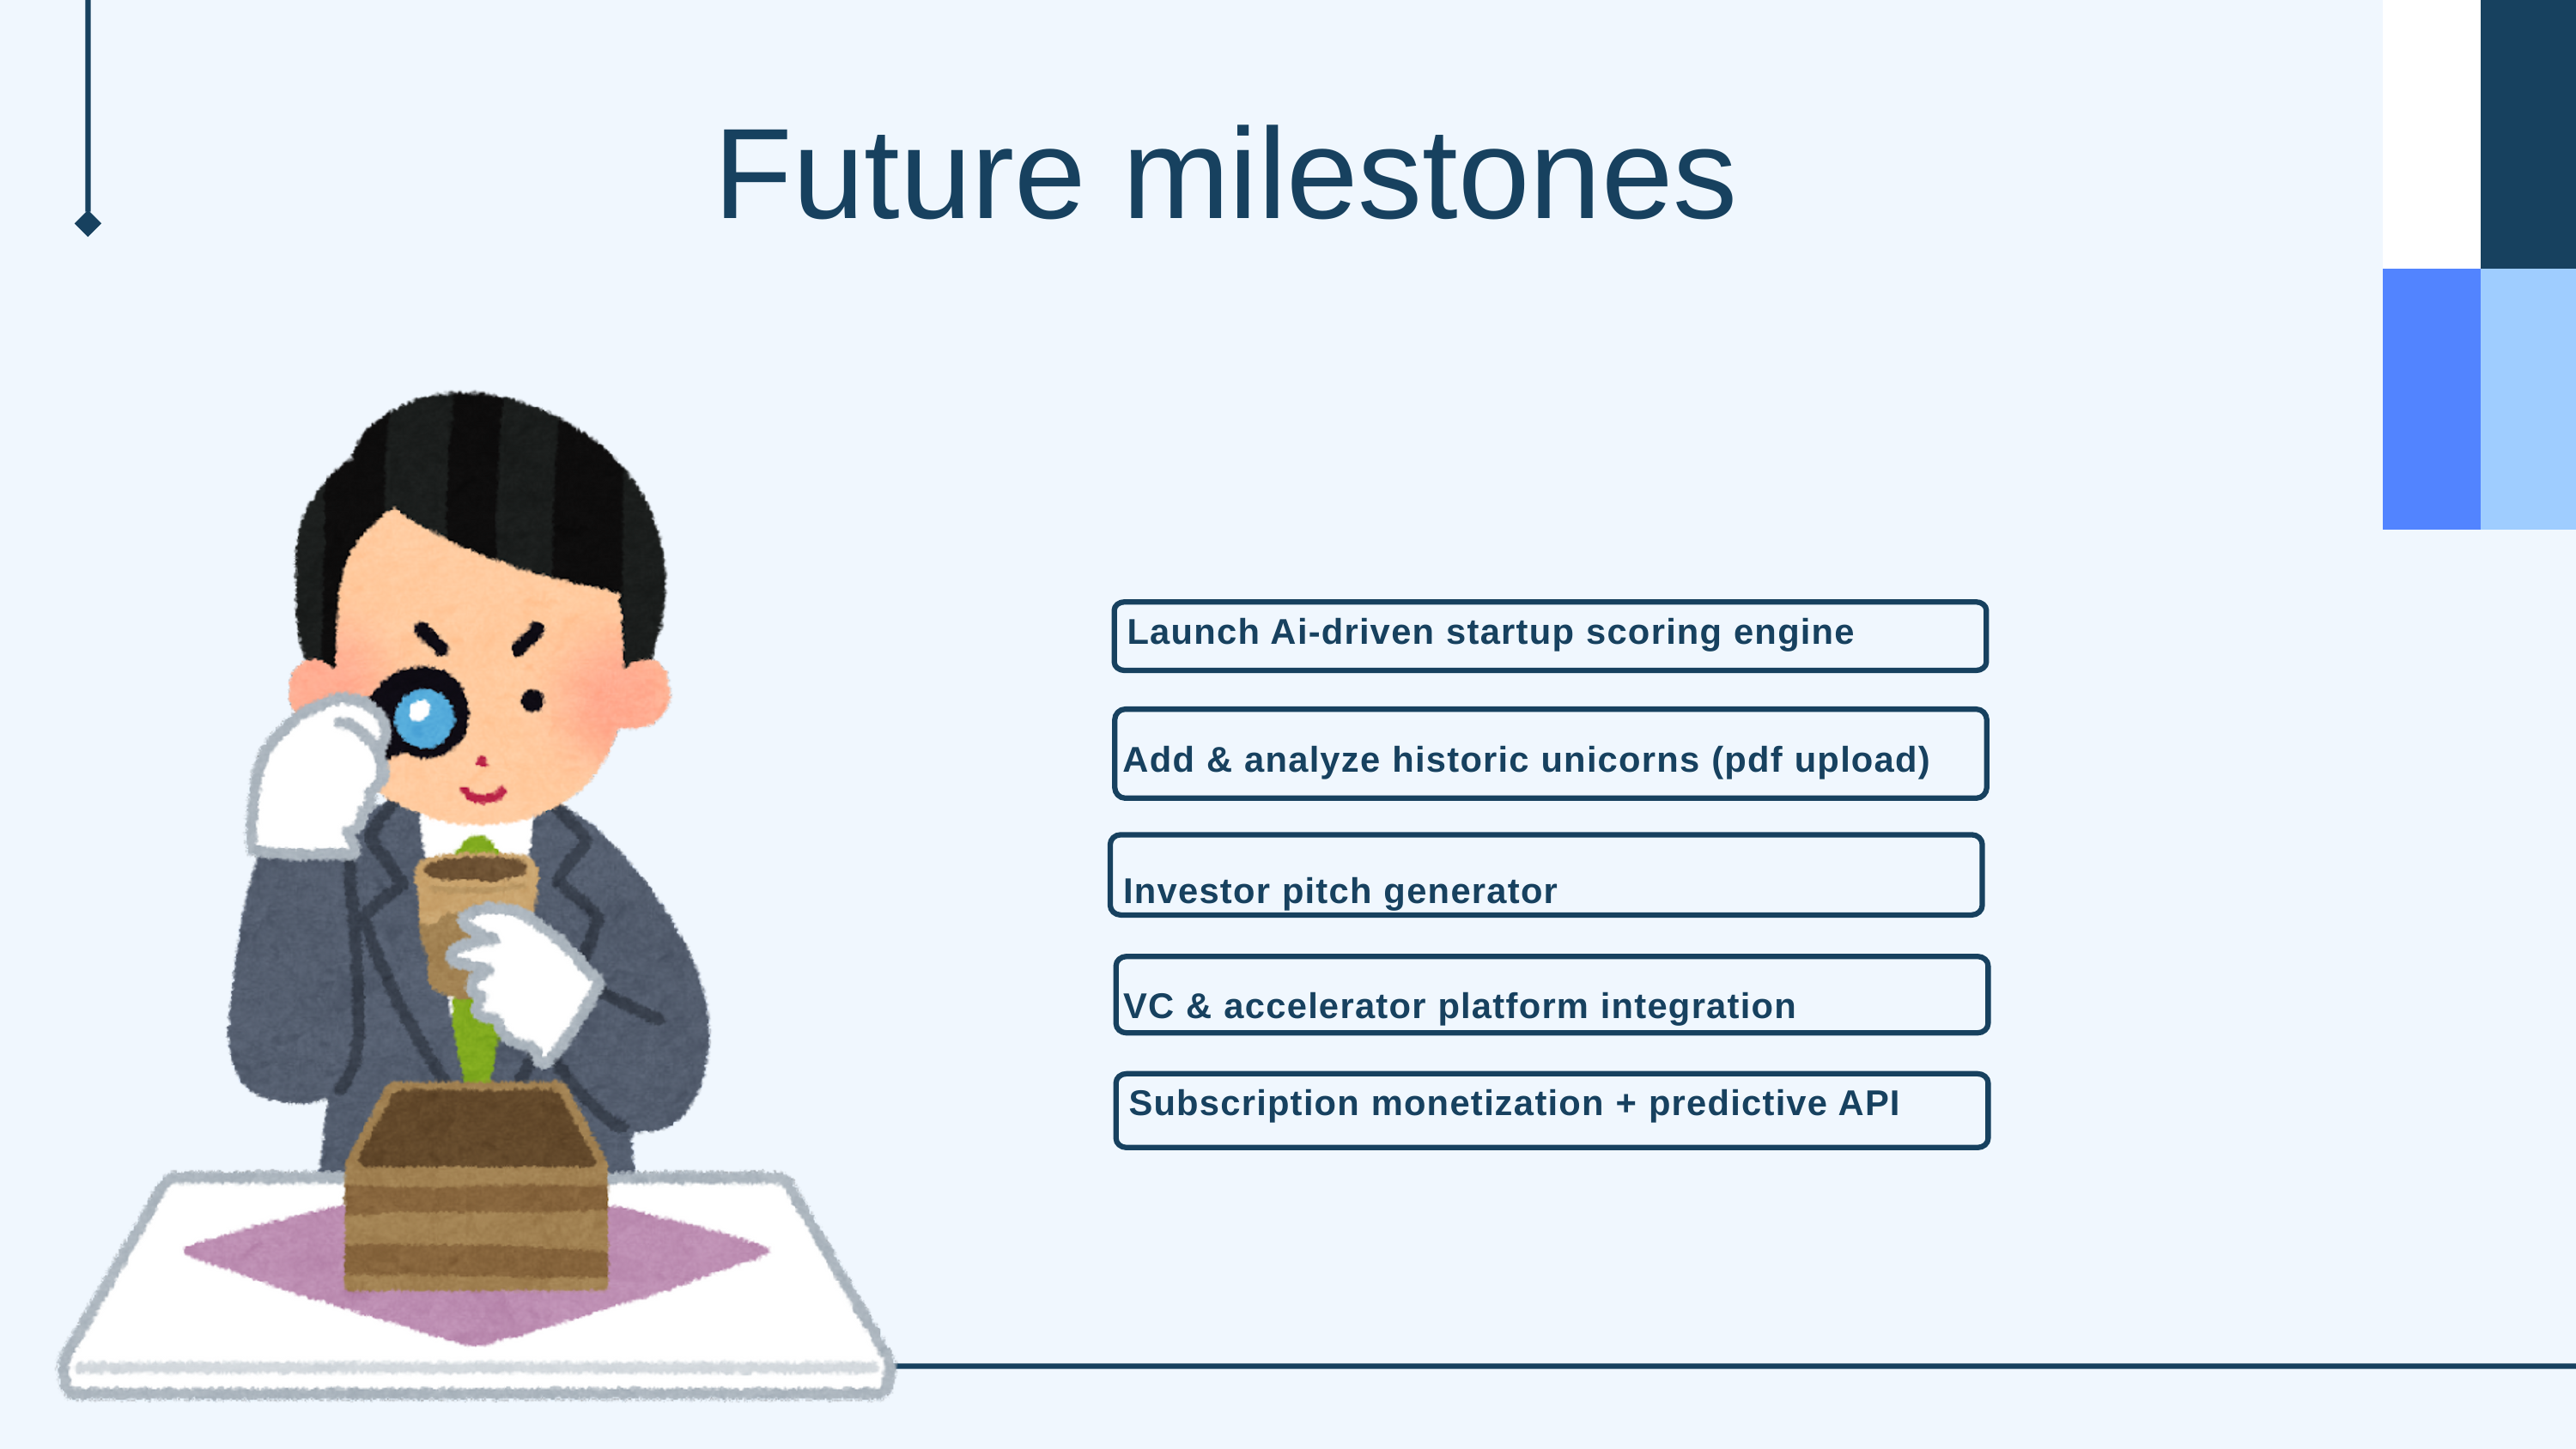

Future milestones

Launch Ai-driven startup scoring engine

Add & analyze historic unicorns (pdf upload)

Investor pitch generator

VC & accelerator platform integration

Subscription monetization + predictive API